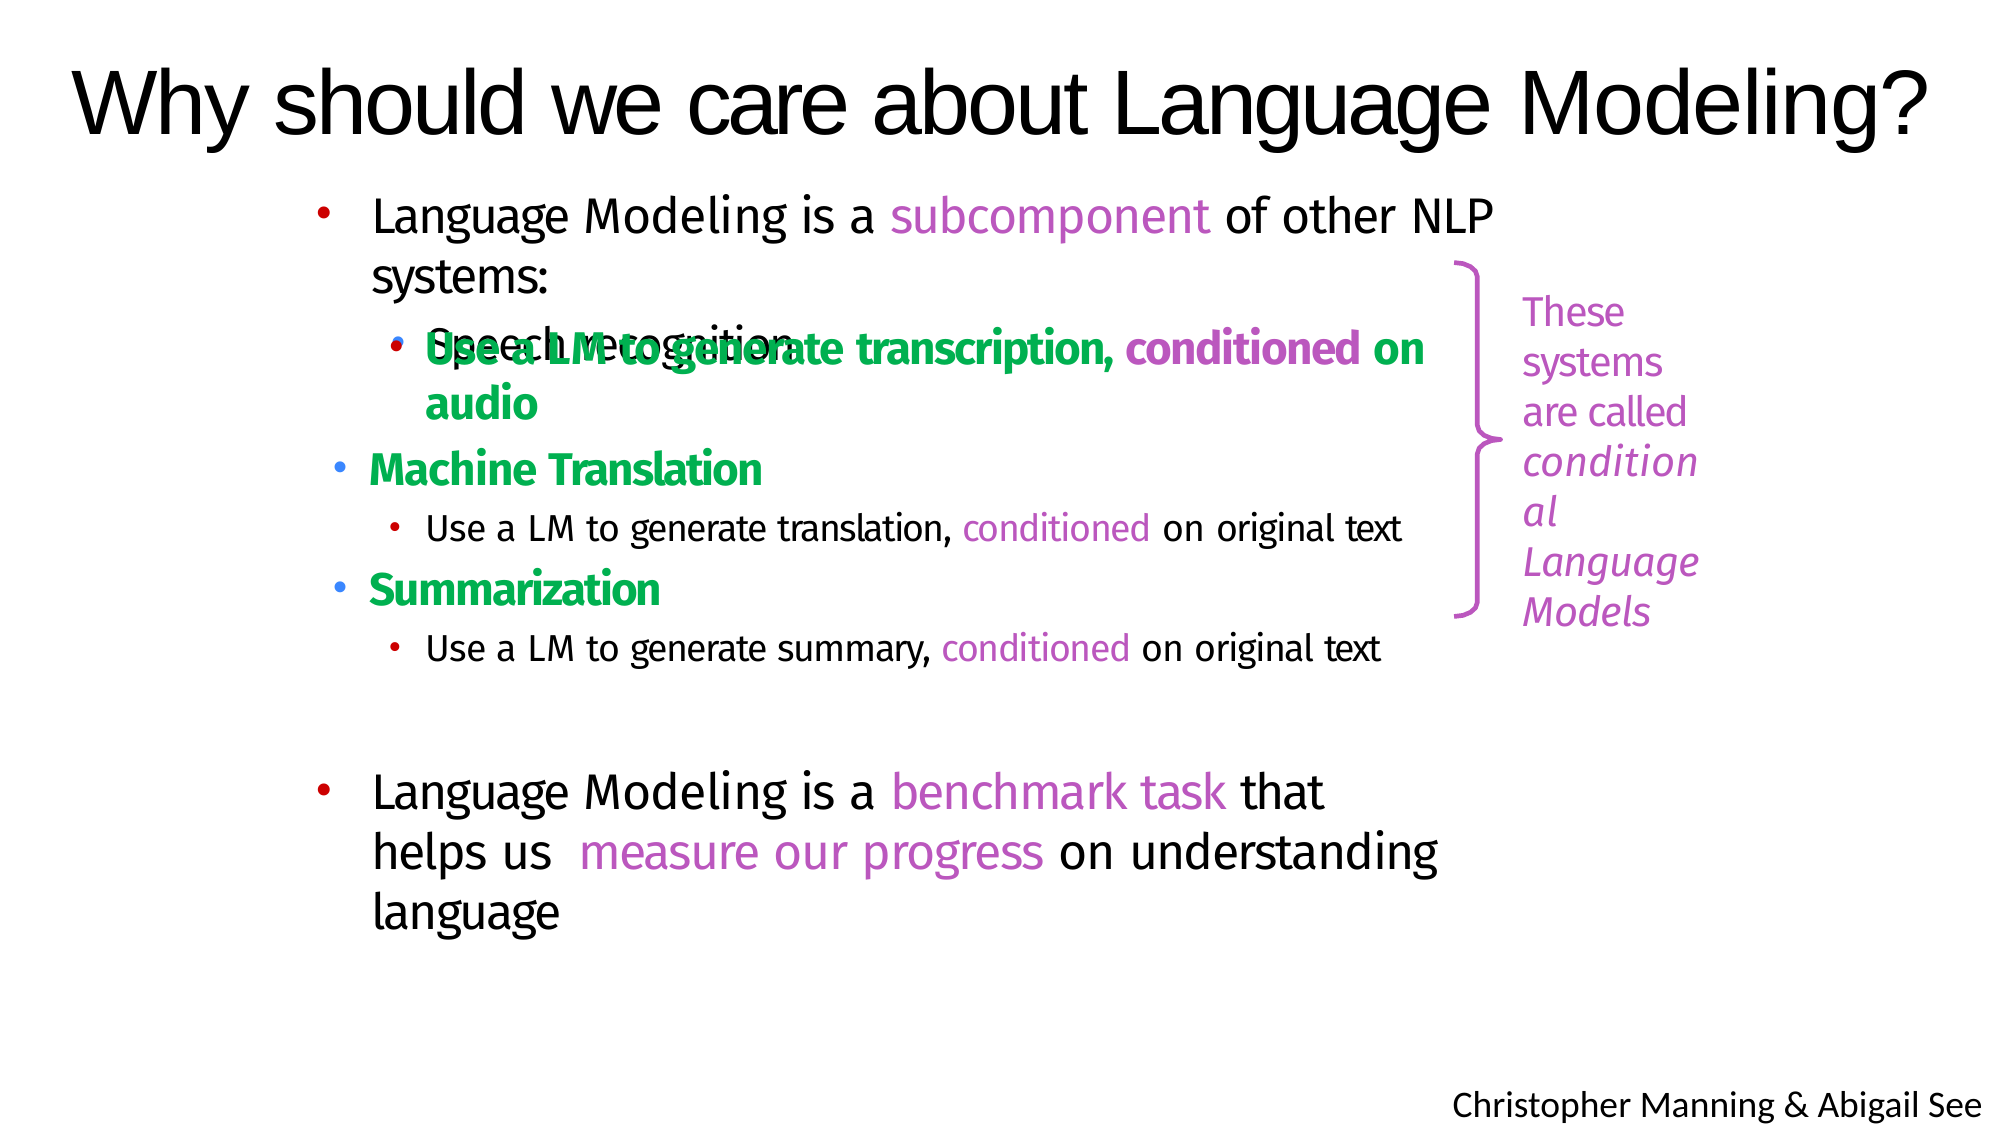

# Why should we care about Language Modeling?
Language Modeling is a subcomponent of other NLP systems:
Speech recognition

These  systems  are called  conditional  Language  Models
Use a LM to generate transcription, conditioned on audio
Machine Translation
Use a LM to generate translation, conditioned on original text
Summarization
Use a LM to generate summary, conditioned on original text
Language Modeling is a benchmark task that helps us  measure our progress on understanding language
Christopher Manning & Abigail See